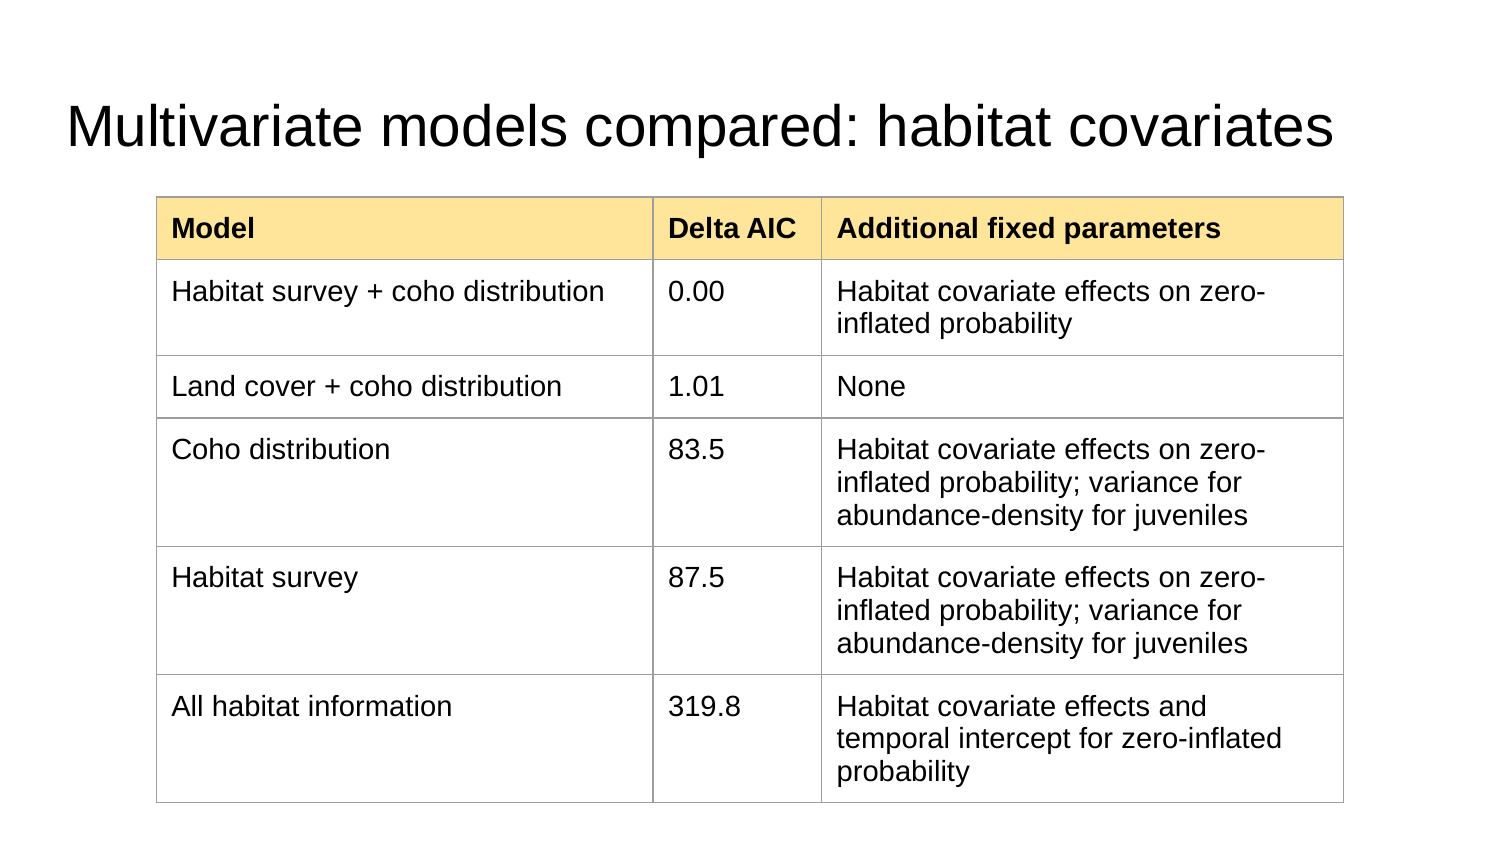

# Multivariate models compared: habitat covariates
| Model | Delta AIC | Additional fixed parameters |
| --- | --- | --- |
| Habitat survey + coho distribution | 0.00 | Habitat covariate effects on zero-inflated probability |
| Land cover + coho distribution | 1.01 | None |
| Coho distribution | 83.5 | Habitat covariate effects on zero-inflated probability; variance for abundance-density for juveniles |
| Habitat survey | 87.5 | Habitat covariate effects on zero-inflated probability; variance for abundance-density for juveniles |
| All habitat information | 319.8 | Habitat covariate effects and temporal intercept for zero-inflated probability |